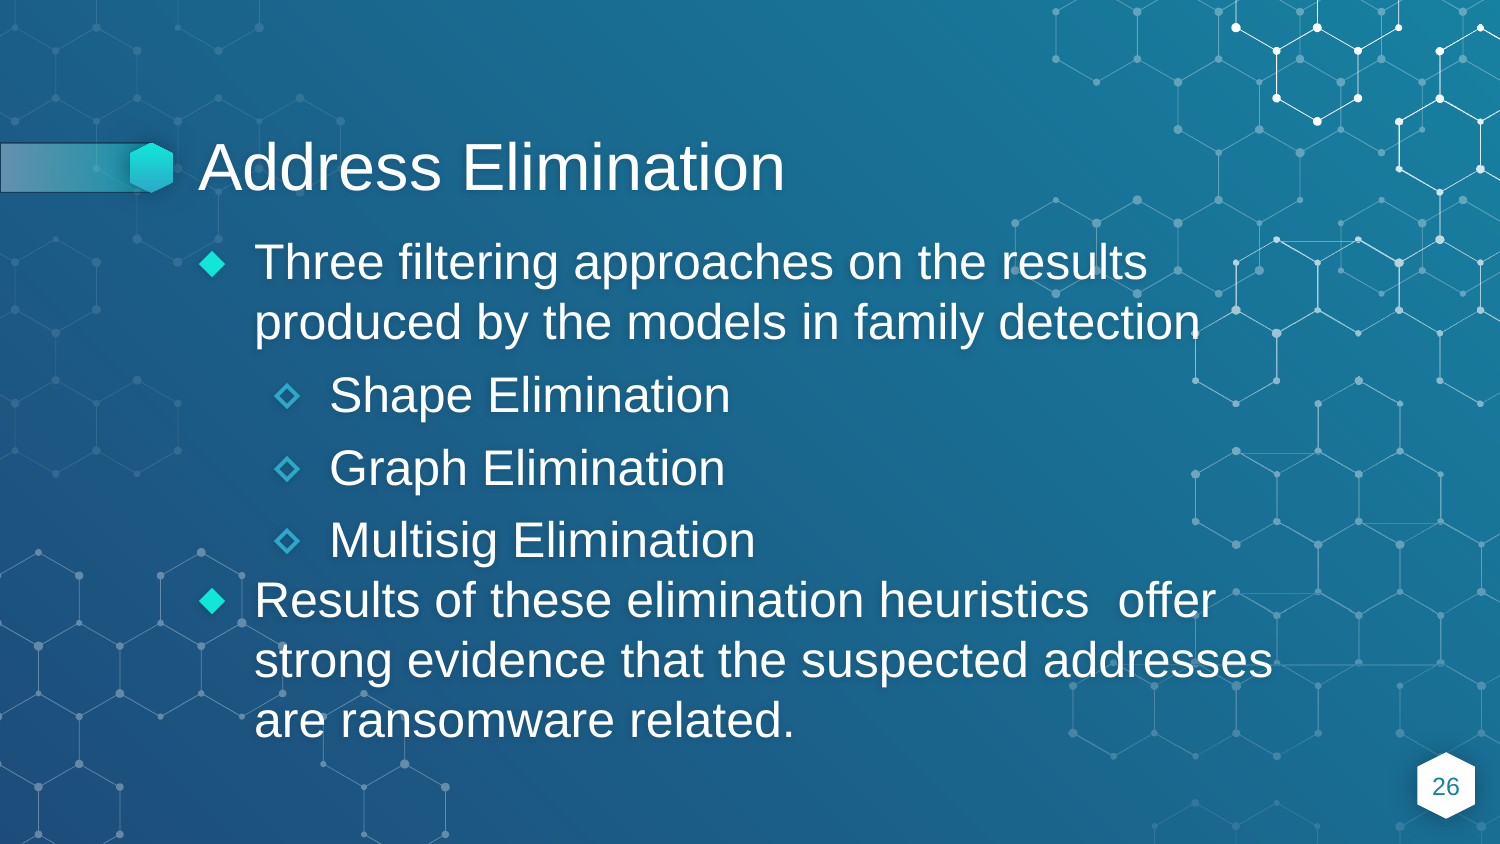

# Address Elimination
Three filtering approaches on the results produced by the models in family detection
Shape Elimination
Graph Elimination
Multisig Elimination
Results of these elimination heuristics  offer strong evidence that the suspected addresses are ransomware related.

26